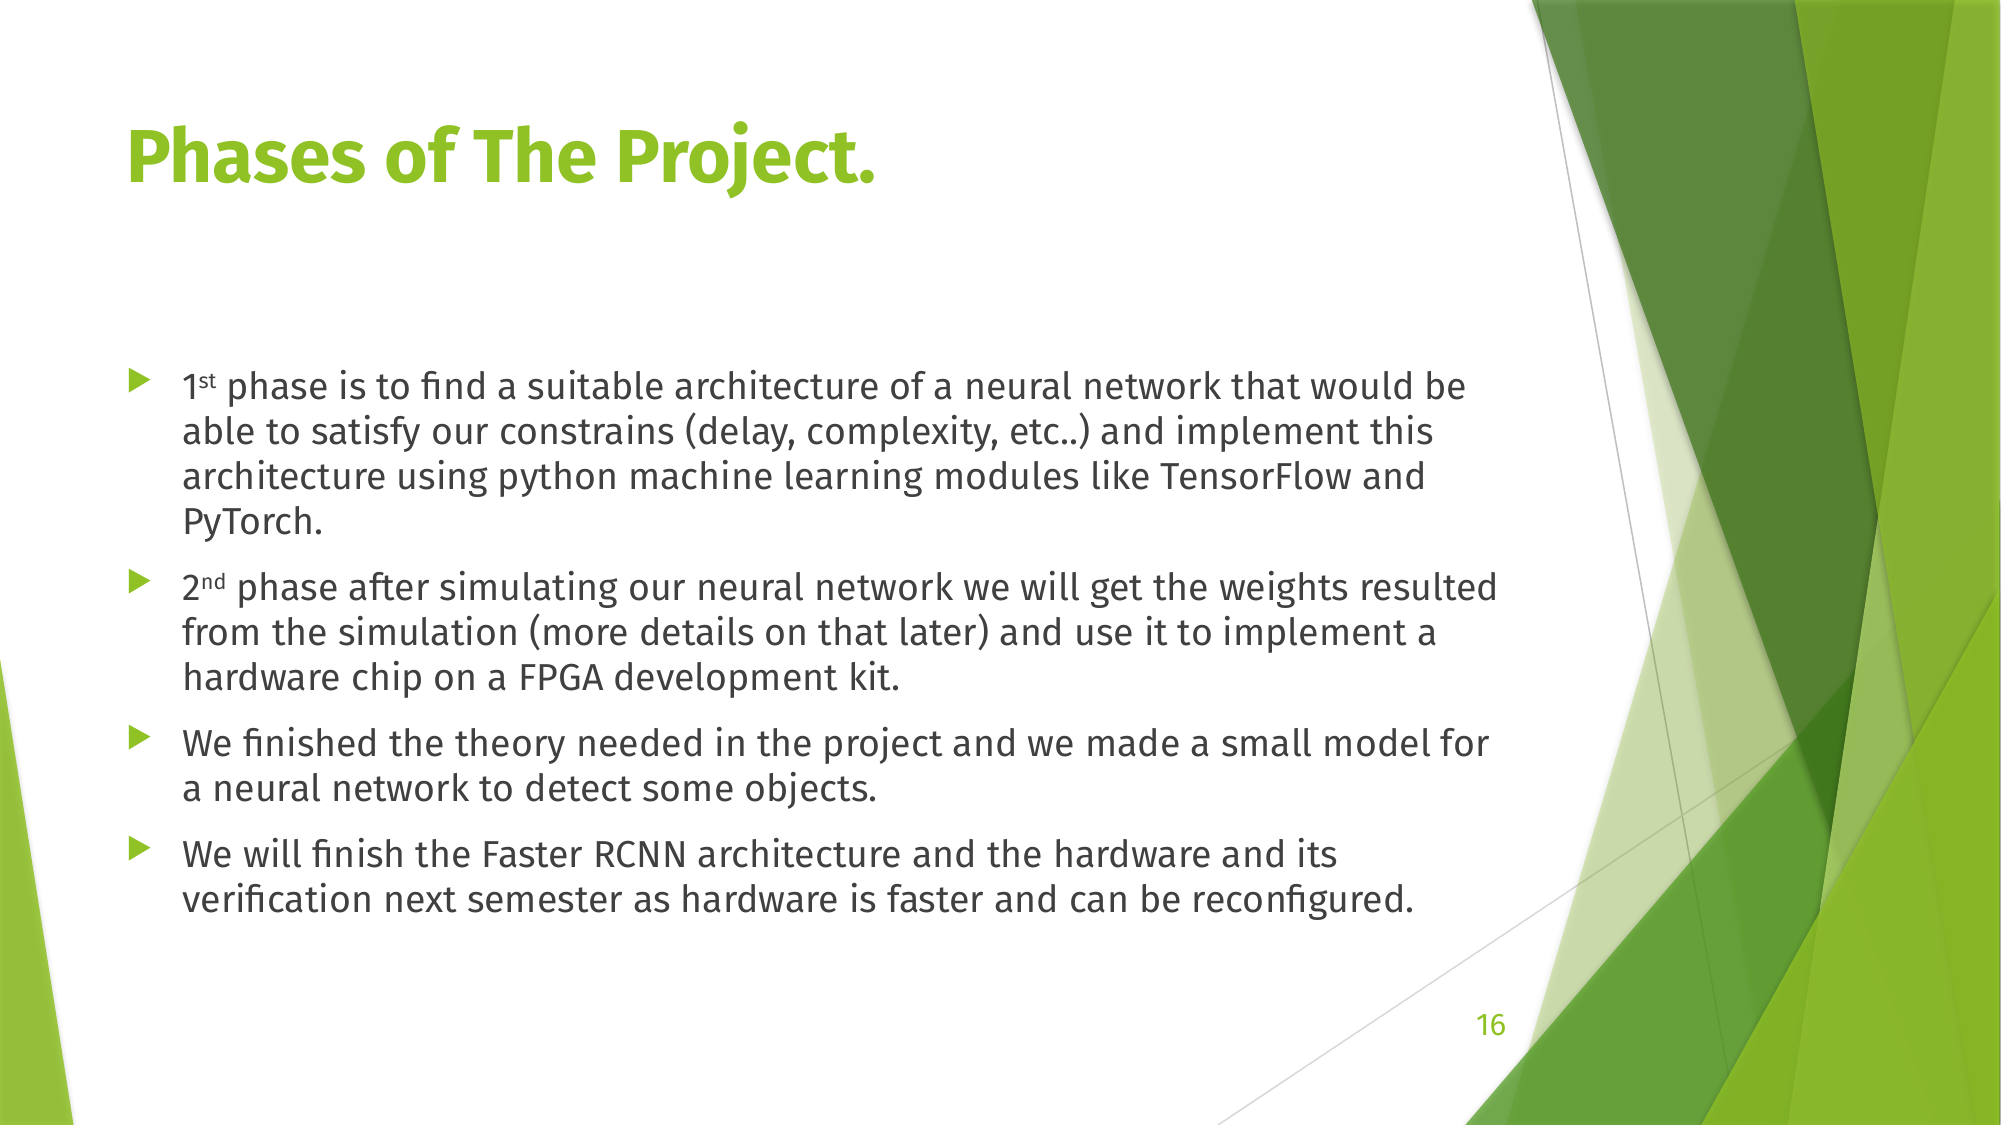

# Phases of The Project.
1st phase is to find a suitable architecture of a neural network that would be able to satisfy our constrains (delay, complexity, etc..) and implement this architecture using python machine learning modules like TensorFlow and PyTorch.
2nd phase after simulating our neural network we will get the weights resulted from the simulation (more details on that later) and use it to implement a hardware chip on a FPGA development kit.
We finished the theory needed in the project and we made a small model for a neural network to detect some objects.
We will finish the Faster RCNN architecture and the hardware and its verification next semester as hardware is faster and can be reconfigured.

16